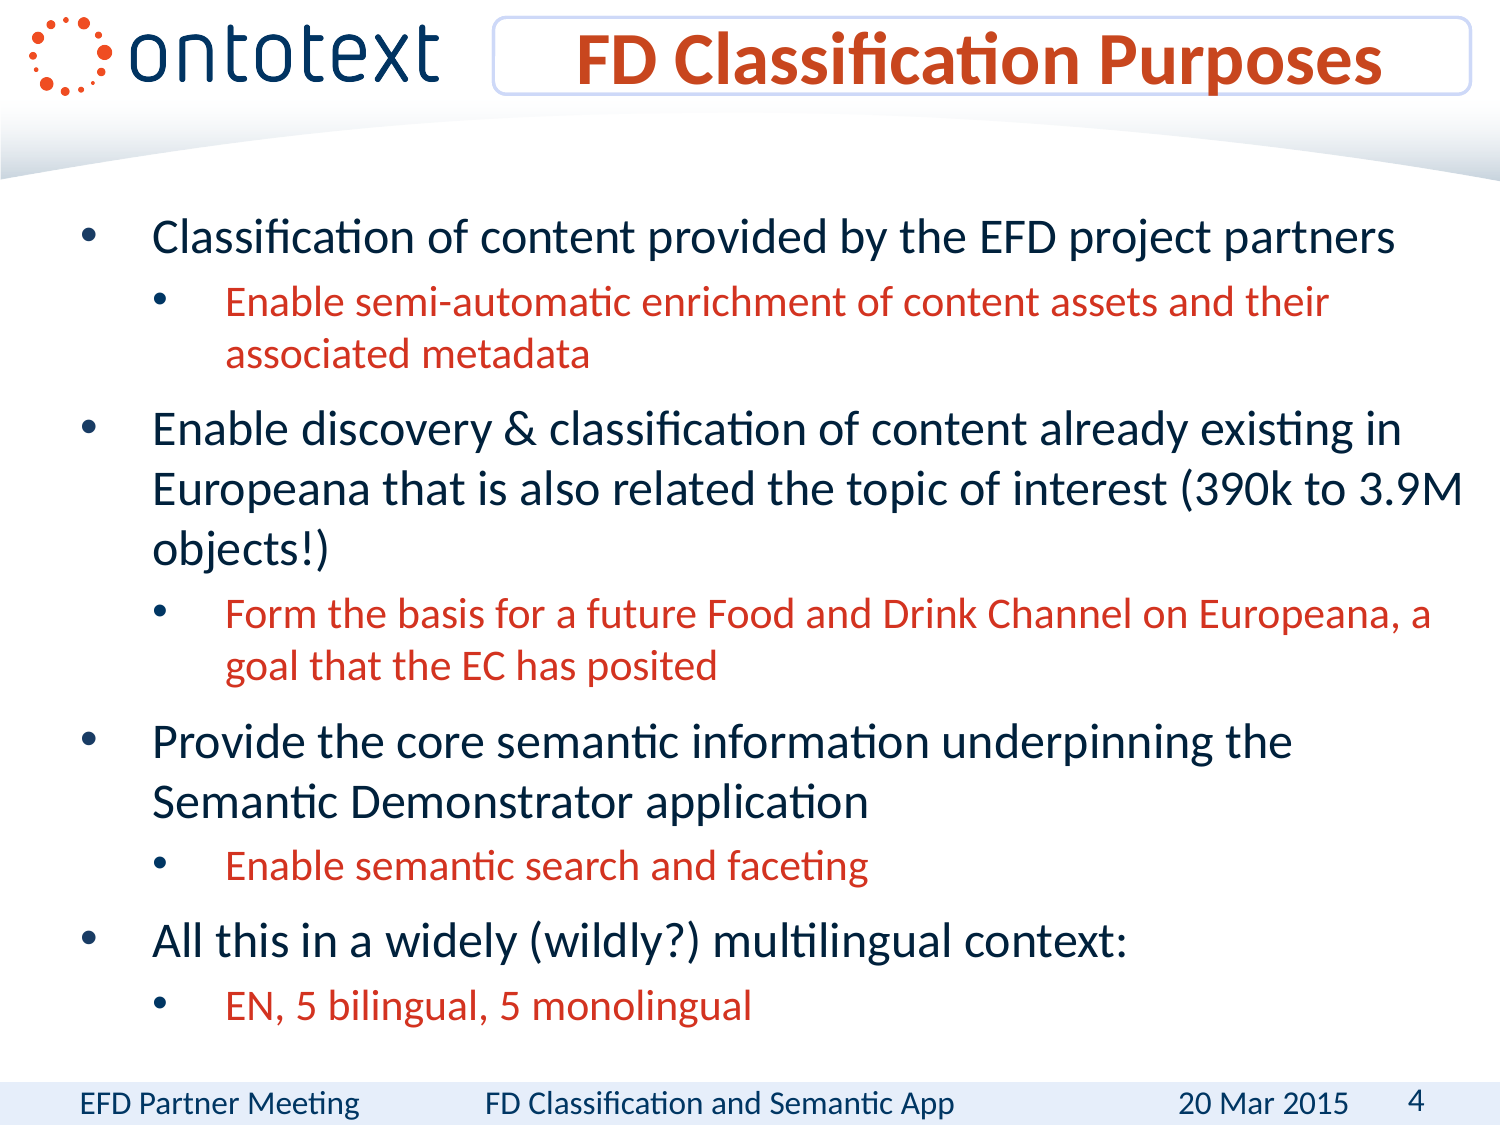

# FD Classification Purposes
Classification of content provided by the EFD project partners
Enable semi-automatic enrichment of content assets and their associated metadata
Enable discovery & classification of content already existing in Europeana that is also related the topic of interest (390k to 3.9M objects!)
Form the basis for a future Food and Drink Channel on Europeana, a goal that the EC has posited
Provide the core semantic information underpinning the Semantic Demonstrator application
Enable semantic search and faceting
All this in a widely (wildly?) multilingual context:
EN, 5 bilingual, 5 monolingual